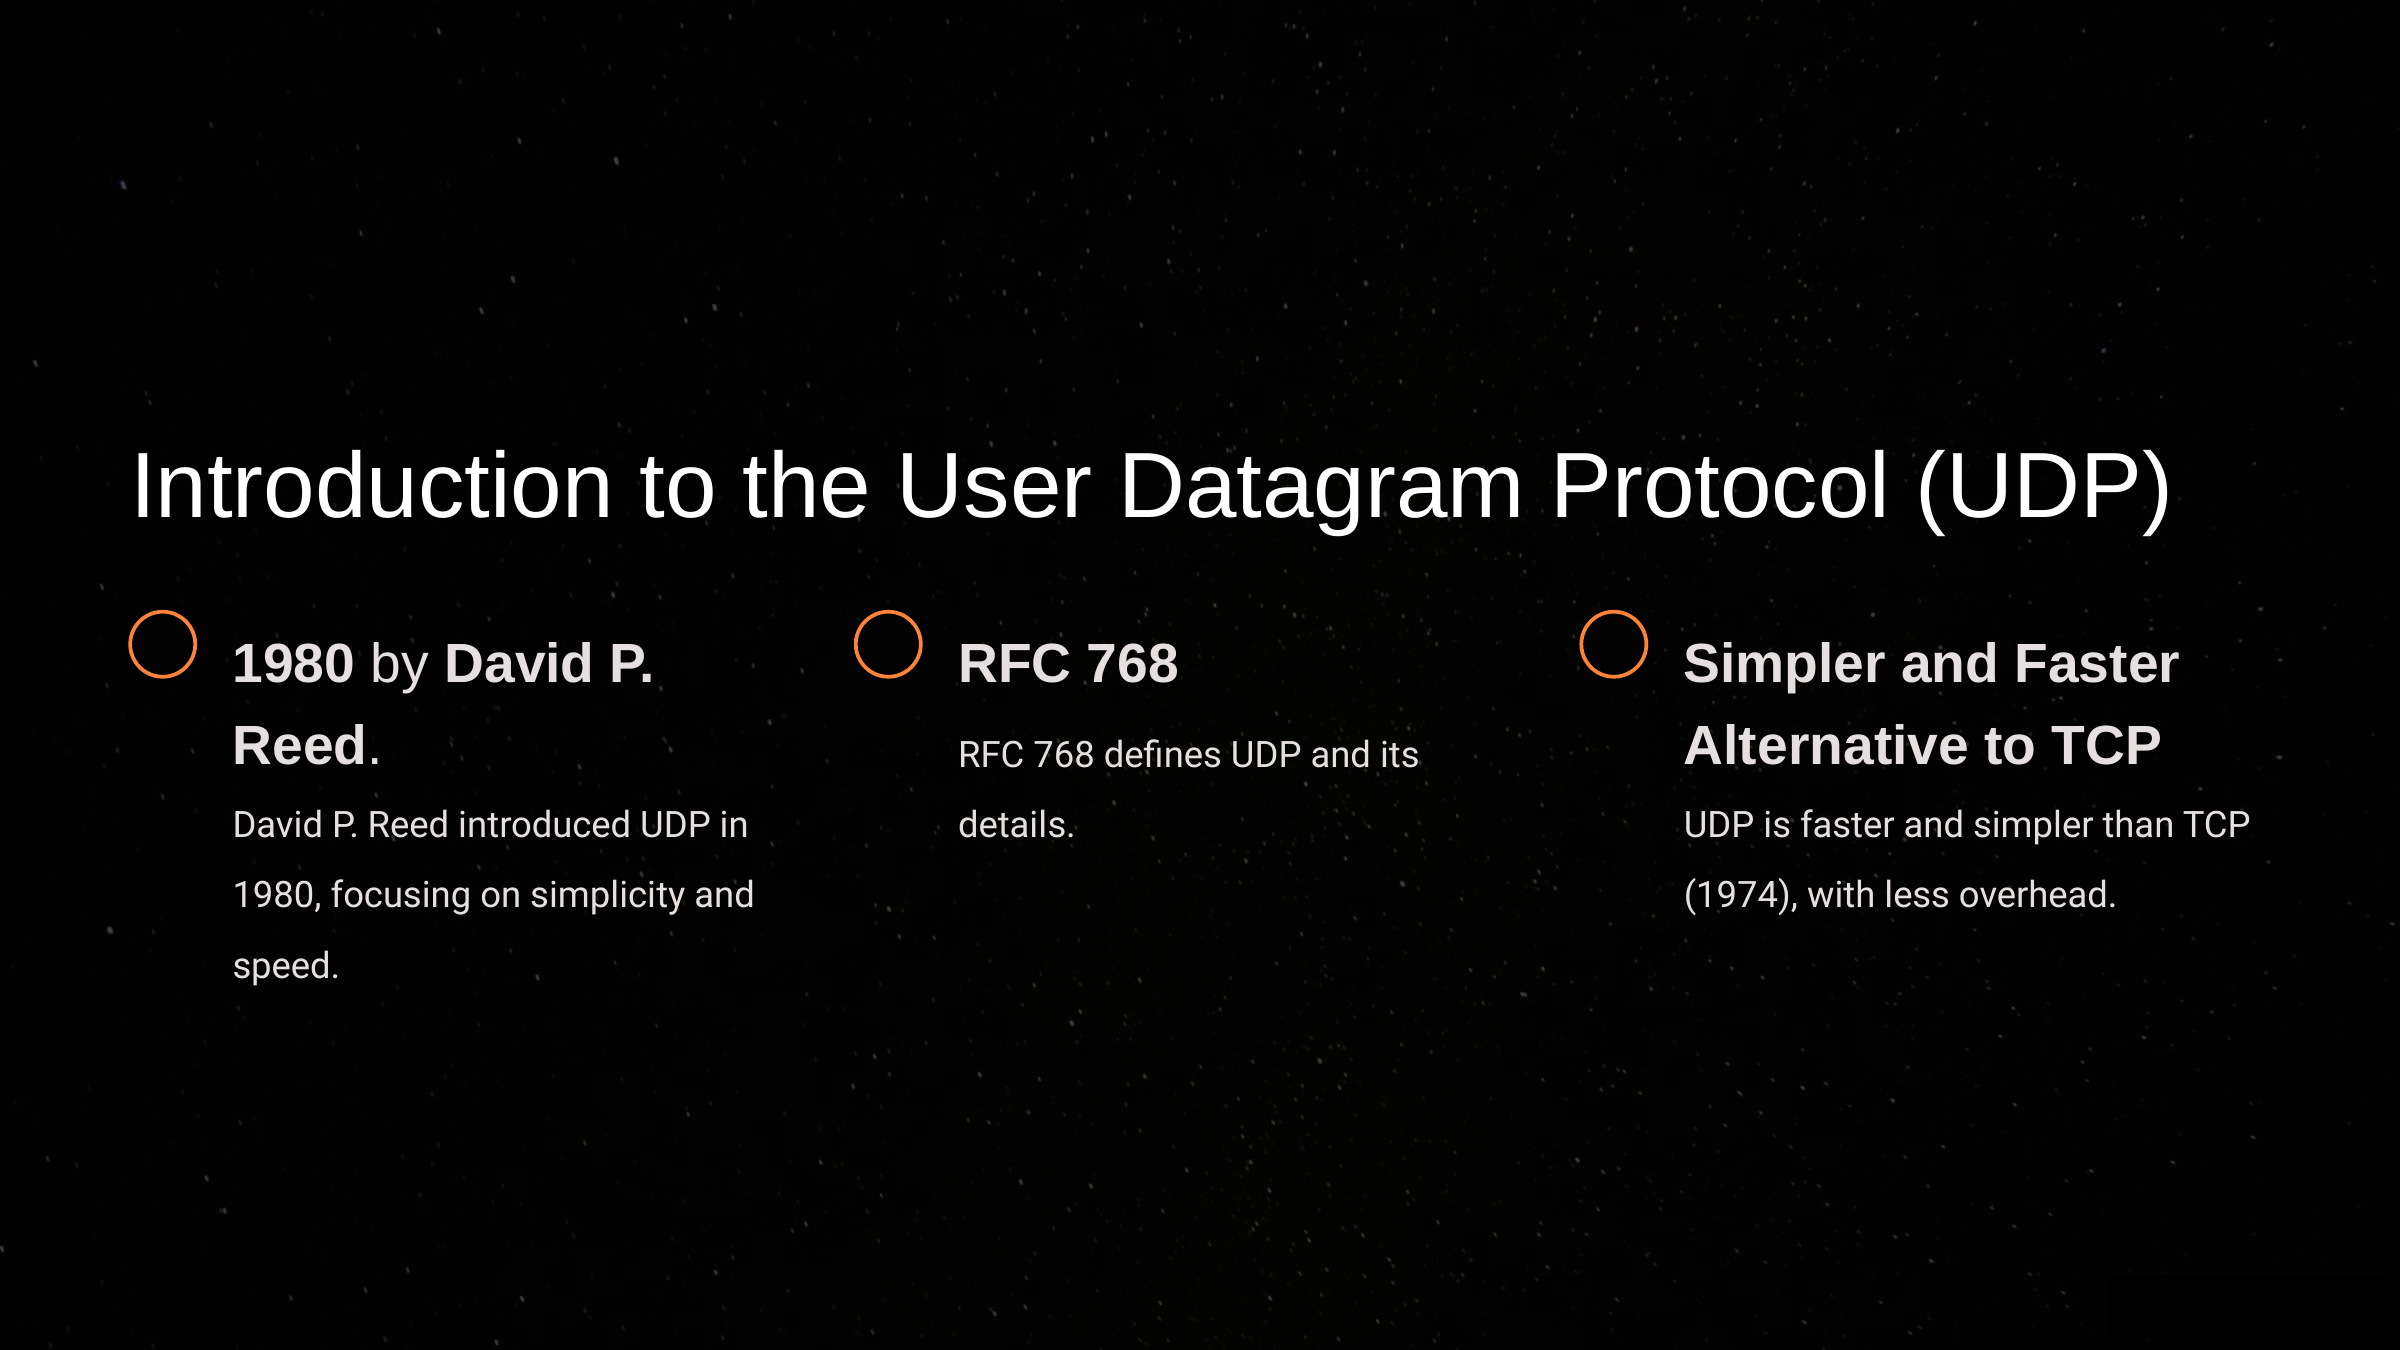

Introduction to the User Datagram Protocol (UDP)

1980 by David P. Reed.

RFC 768

Simpler and Faster Alternative to TCP
RFC 768 defines UDP and its details.
David P. Reed introduced UDP in 1980, focusing on simplicity and speed.
UDP is faster and simpler than TCP (1974), with less overhead.